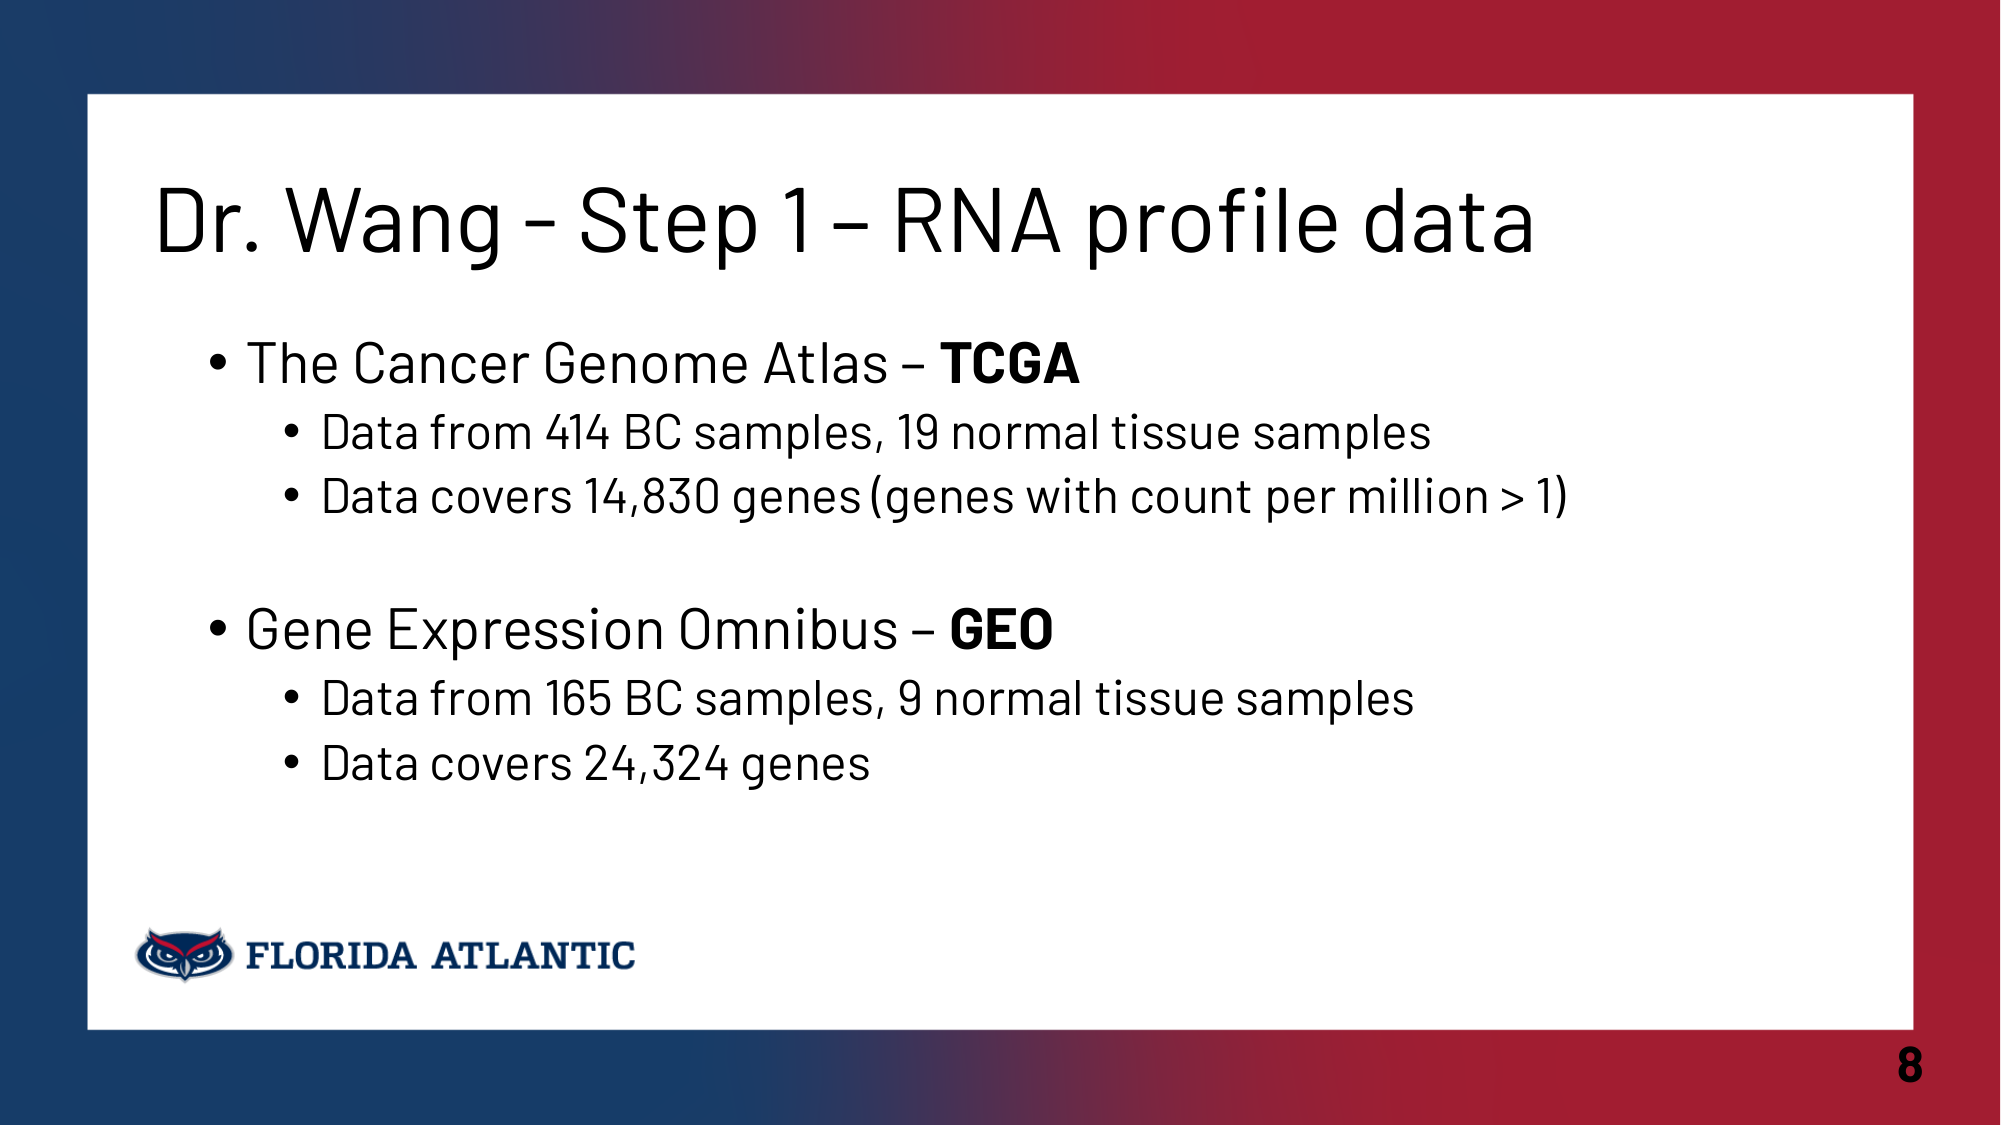

# Dr. Wang - Step 1 – RNA profile data
The Cancer Genome Atlas – TCGA
Data from 414 BC samples, 19 normal tissue samples
Data covers 14,830 genes (genes with count per million > 1)
Gene Expression Omnibus – GEO
Data from 165 BC samples, 9 normal tissue samples
Data covers 24,324 genes
8